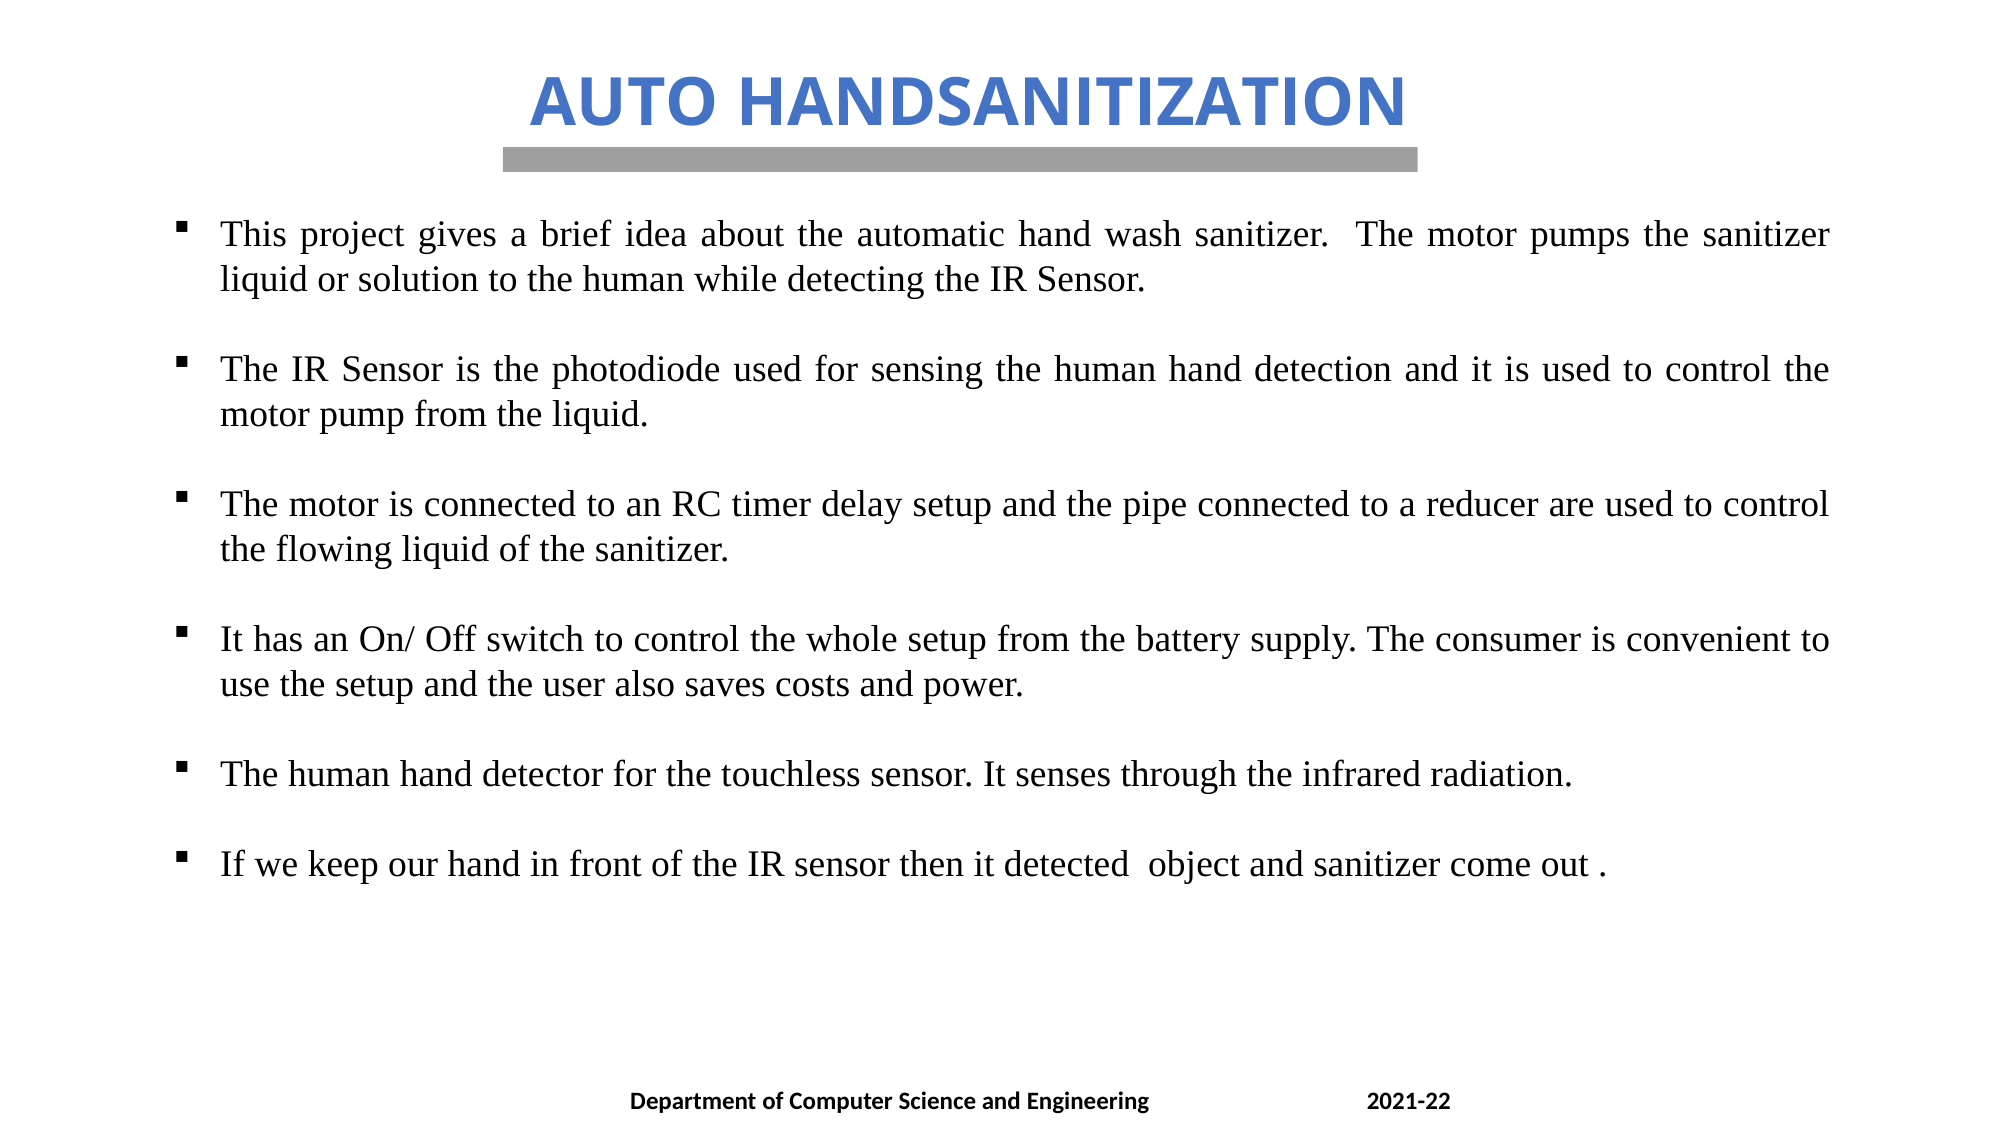

AUTO HANDSANITIZATION

This project gives a brief idea about the automatic hand wash sanitizer.  The motor pumps the sanitizer liquid or solution to the human while detecting the IR Sensor.

The IR Sensor is the photodiode used for sensing the human hand detection and it is used to control the motor pump from the liquid.

The motor is connected to an RC timer delay setup and the pipe connected to a reducer are used to control the flowing liquid of the sanitizer.

It has an On/ Off switch to control the whole setup from the battery supply. The consumer is convenient to use the setup and the user also saves costs and power.

The human hand detector for the touchless sensor. It senses through the infrared radiation.

If we keep our hand in front of the IR sensor then it detected  object and sanitizer come out .

Department of Computer Science and Engineering                                      2021-22